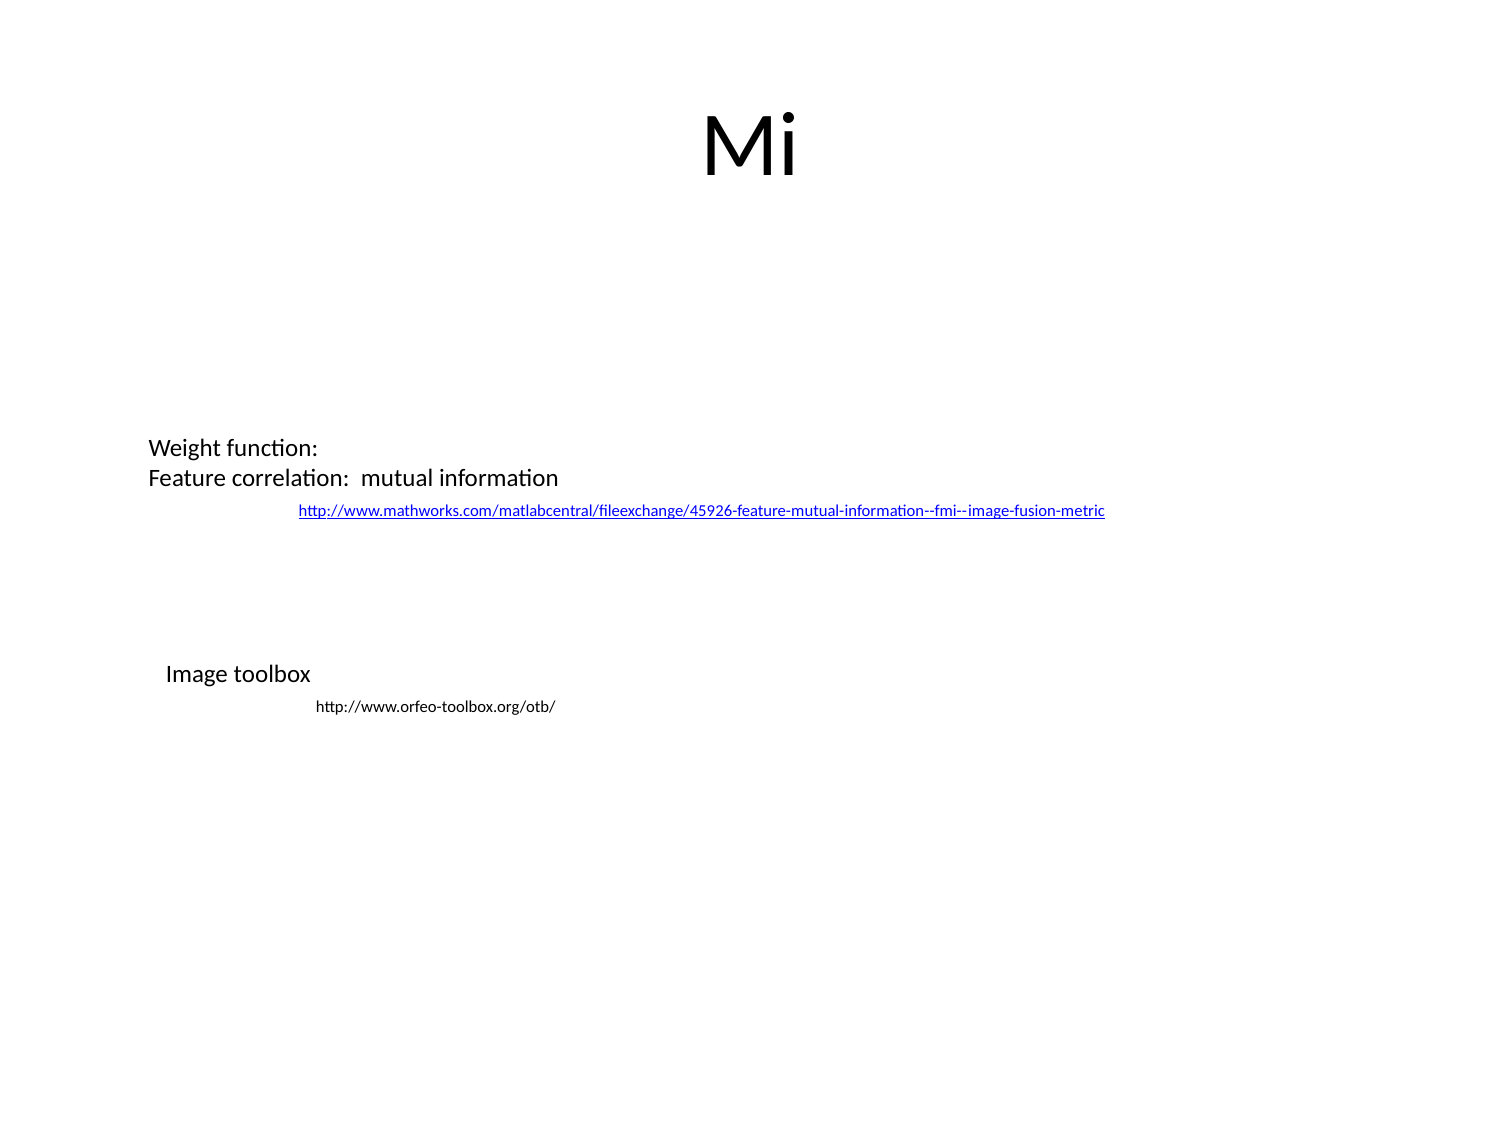

# Mi

Weight function:
Feature correlation:  mutual information
	http://www.mathworks.com/matlabcentral/fileexchange/45926-feature-mutual-information--fmi--image-fusion-metric

Image toolbox
	http://www.orfeo-toolbox.org/otb/